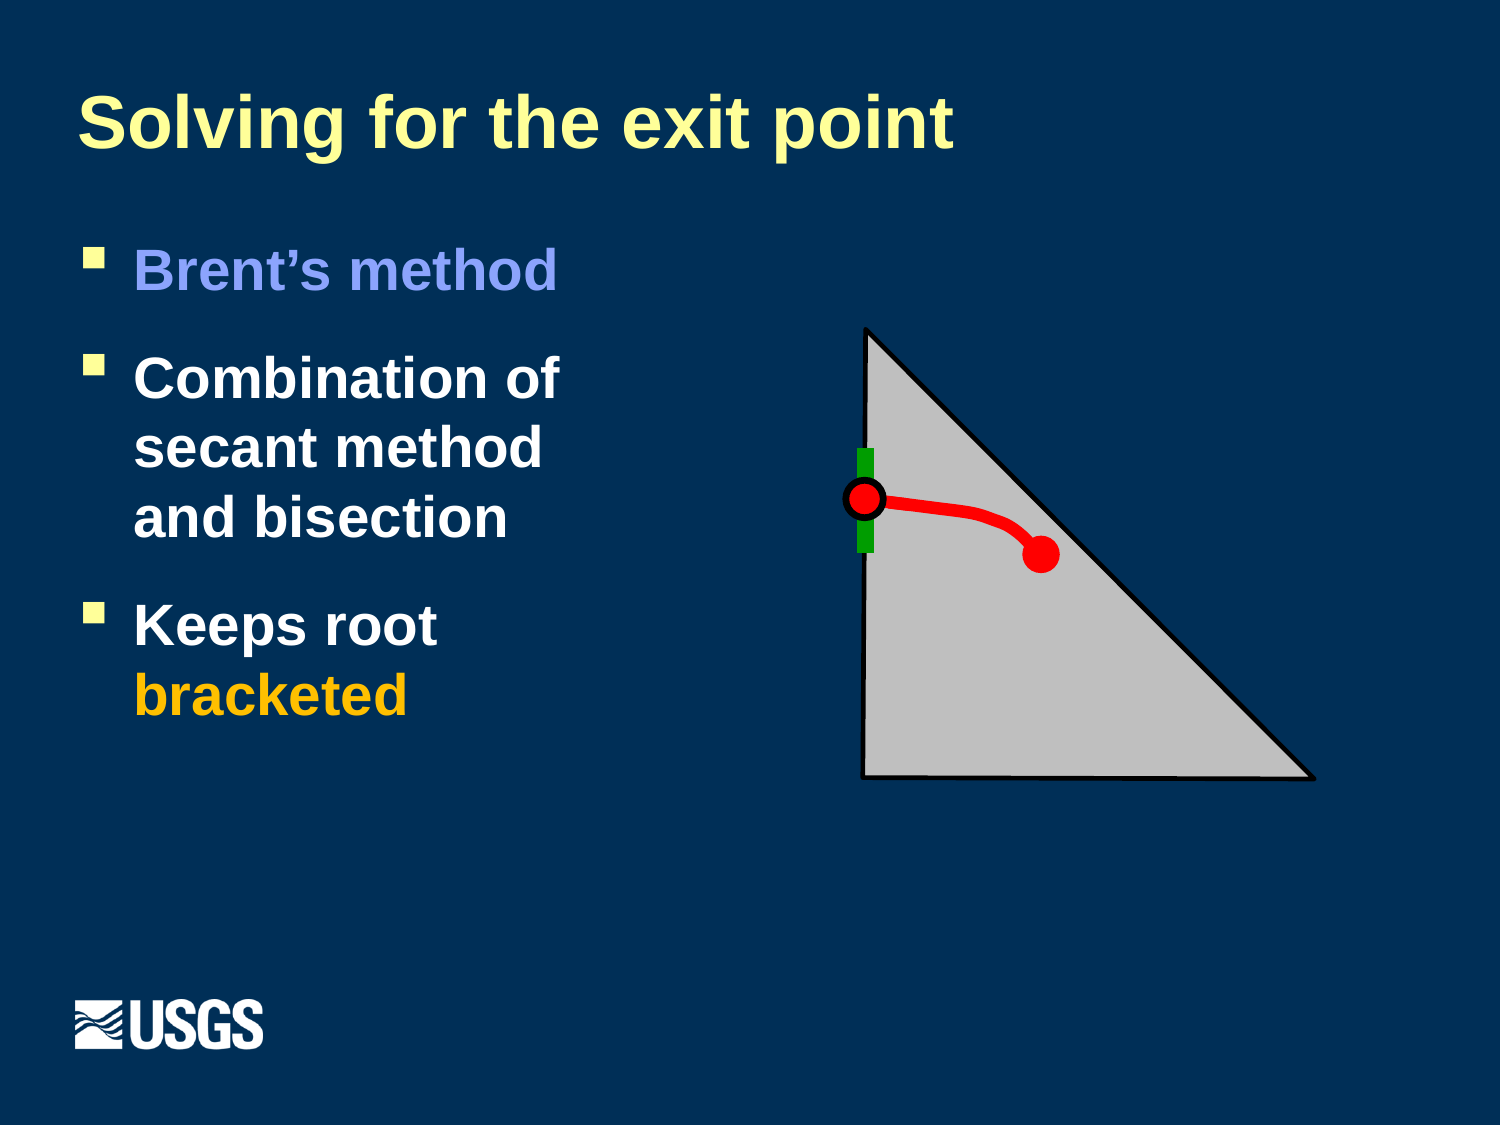

# Solving for the exit point
Brent’s method
Combination of secant method and bisection
Keeps root bracketed